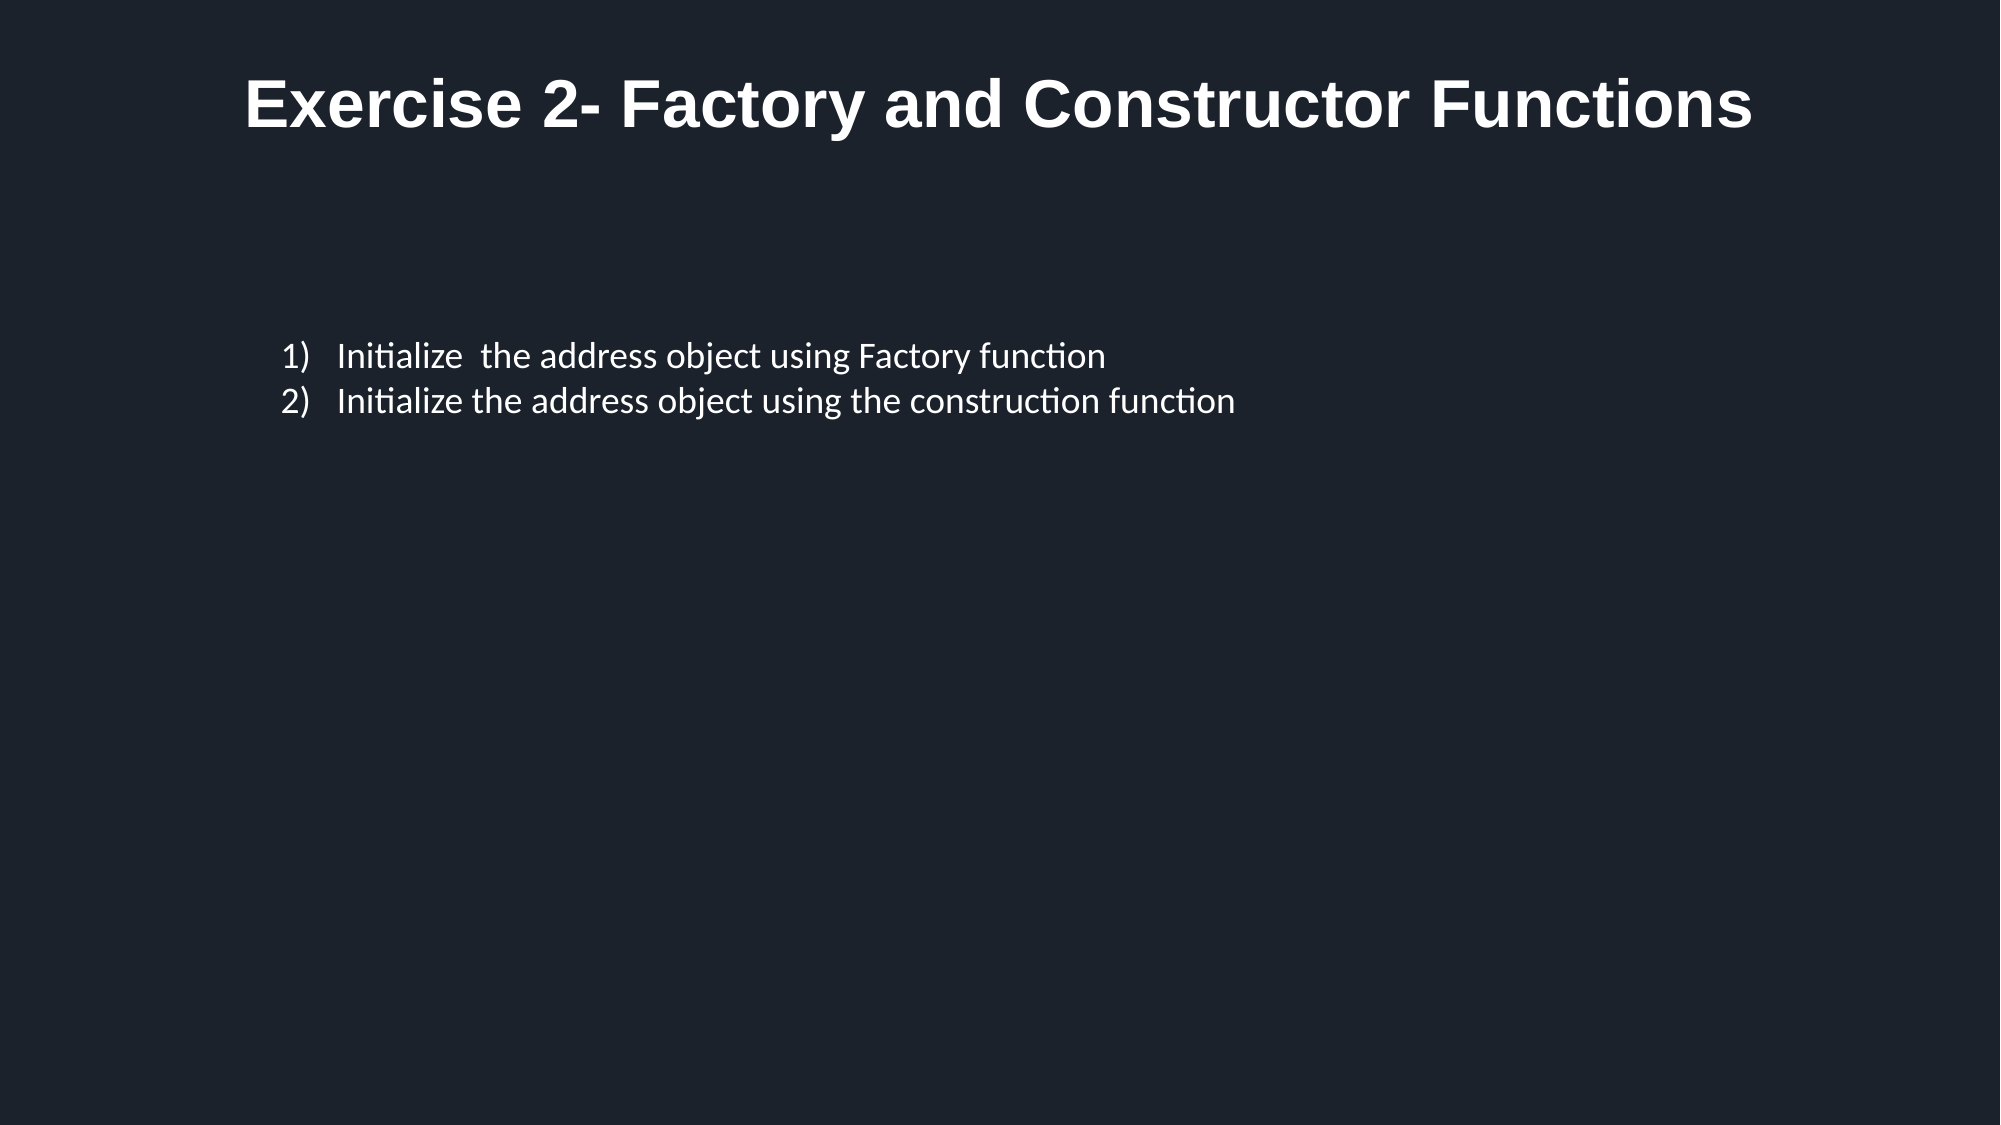

# Exercise 2- Factory and Constructor Functions
Initialize  the address object using Factory function
Initialize the address object using the construction function